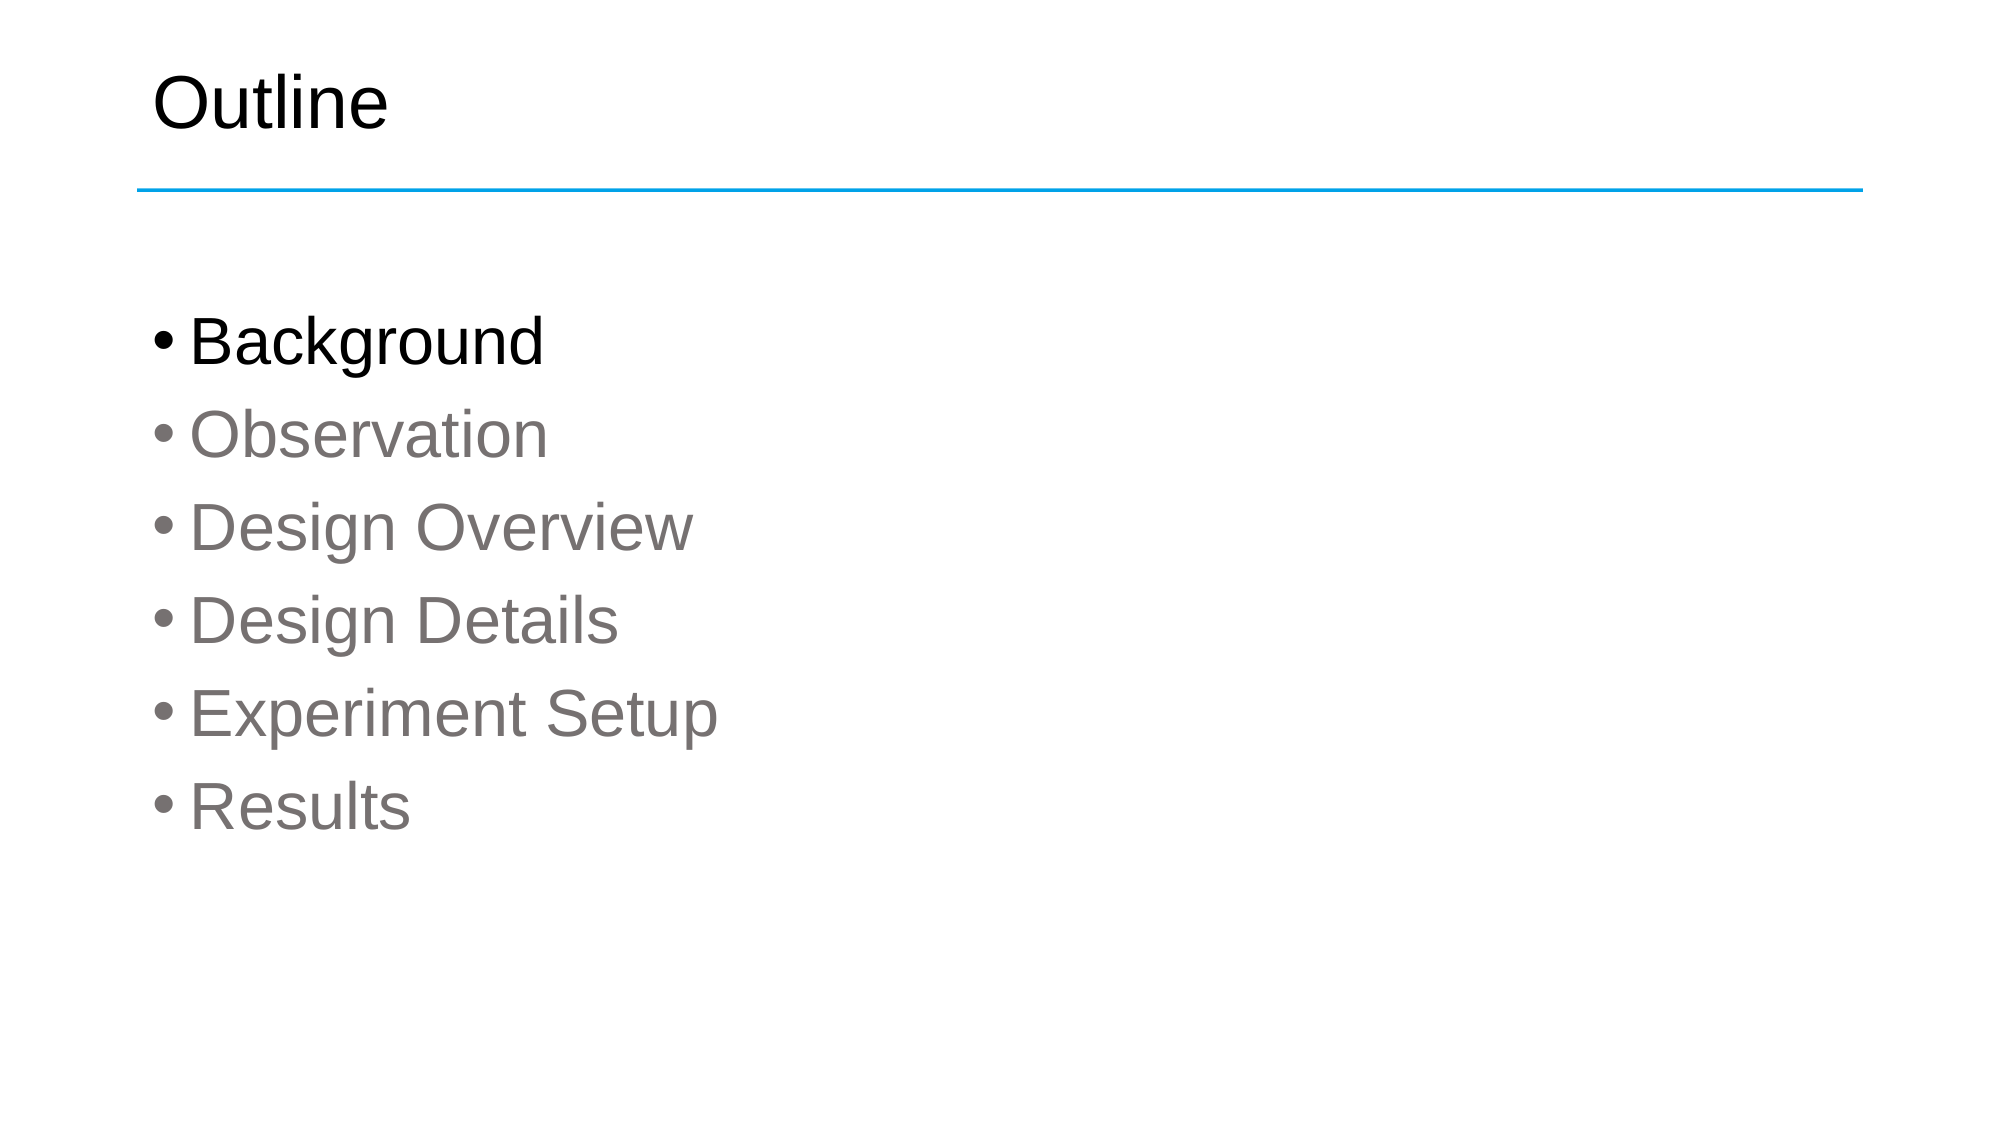

# Outline
Background
Observation
Design Overview
Design Details
Experiment Setup
Results